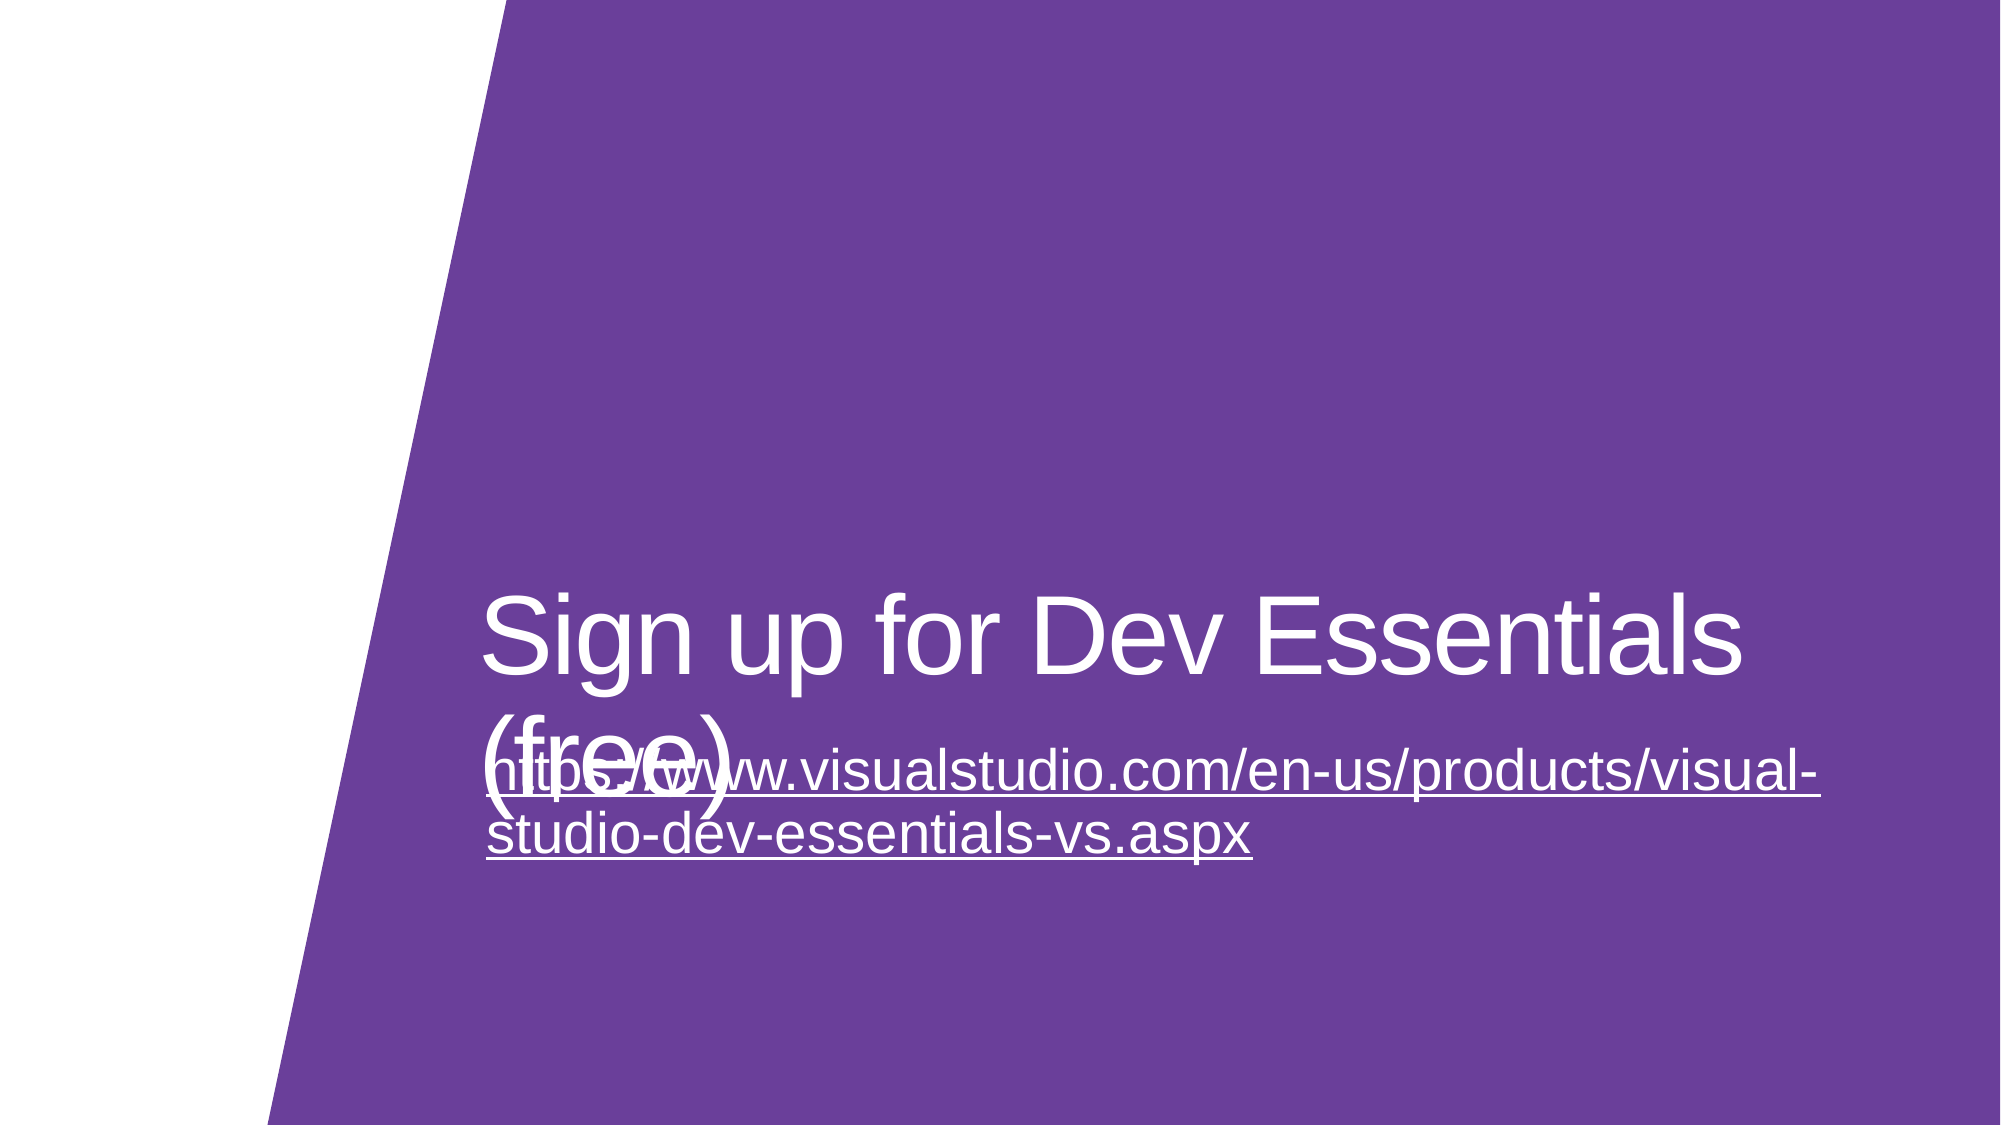

# Sign up for Dev Essentials (free)
https://www.visualstudio.com/en-us/products/visual-studio-dev-essentials-vs.aspx